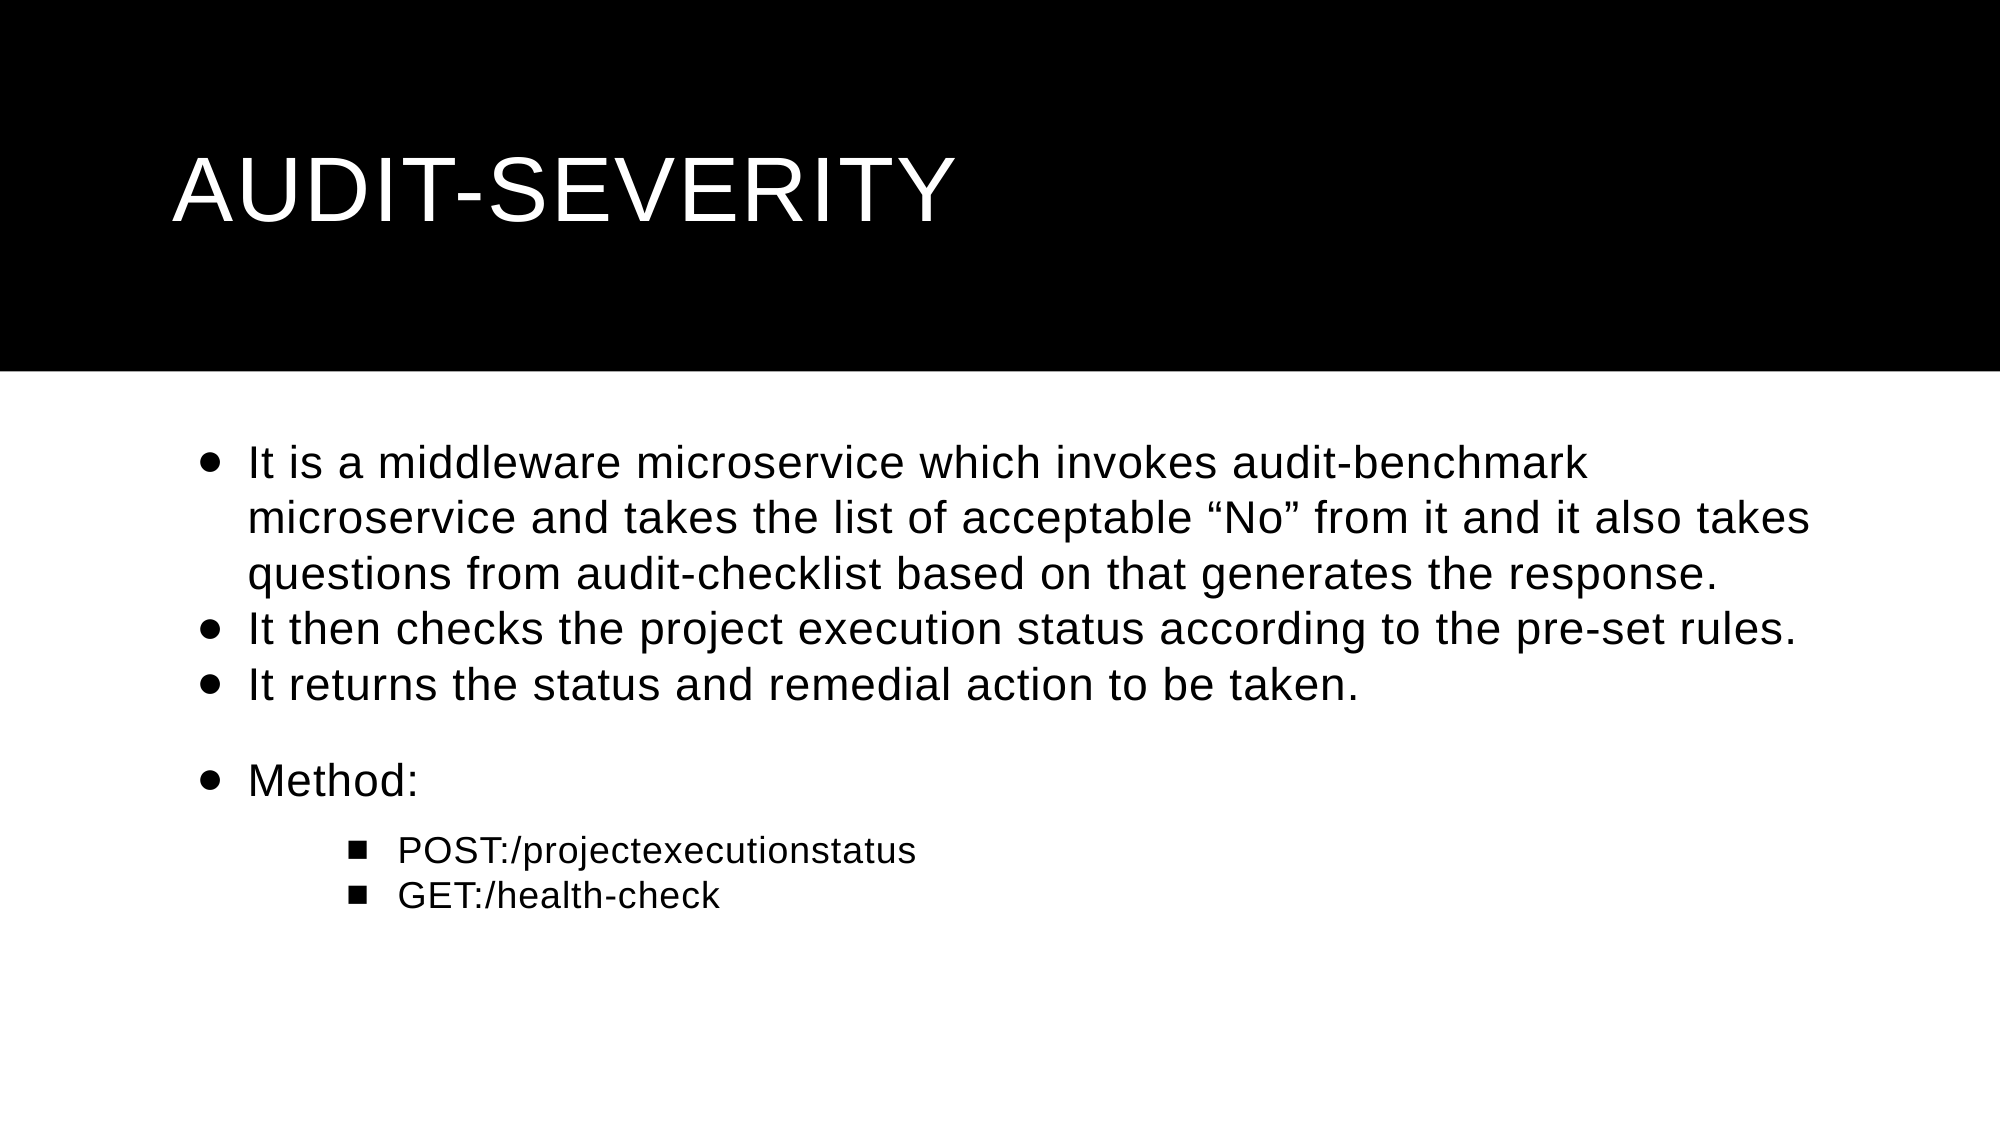

# Audit-Severity
It is a middleware microservice which invokes audit-benchmark microservice and takes the list of acceptable “No” from it and it also takes questions from audit-checklist based on that generates the response.
It then checks the project execution status according to the pre-set rules.
It returns the status and remedial action to be taken.

Method:

POST:/projectexecutionstatus
GET:/health-check